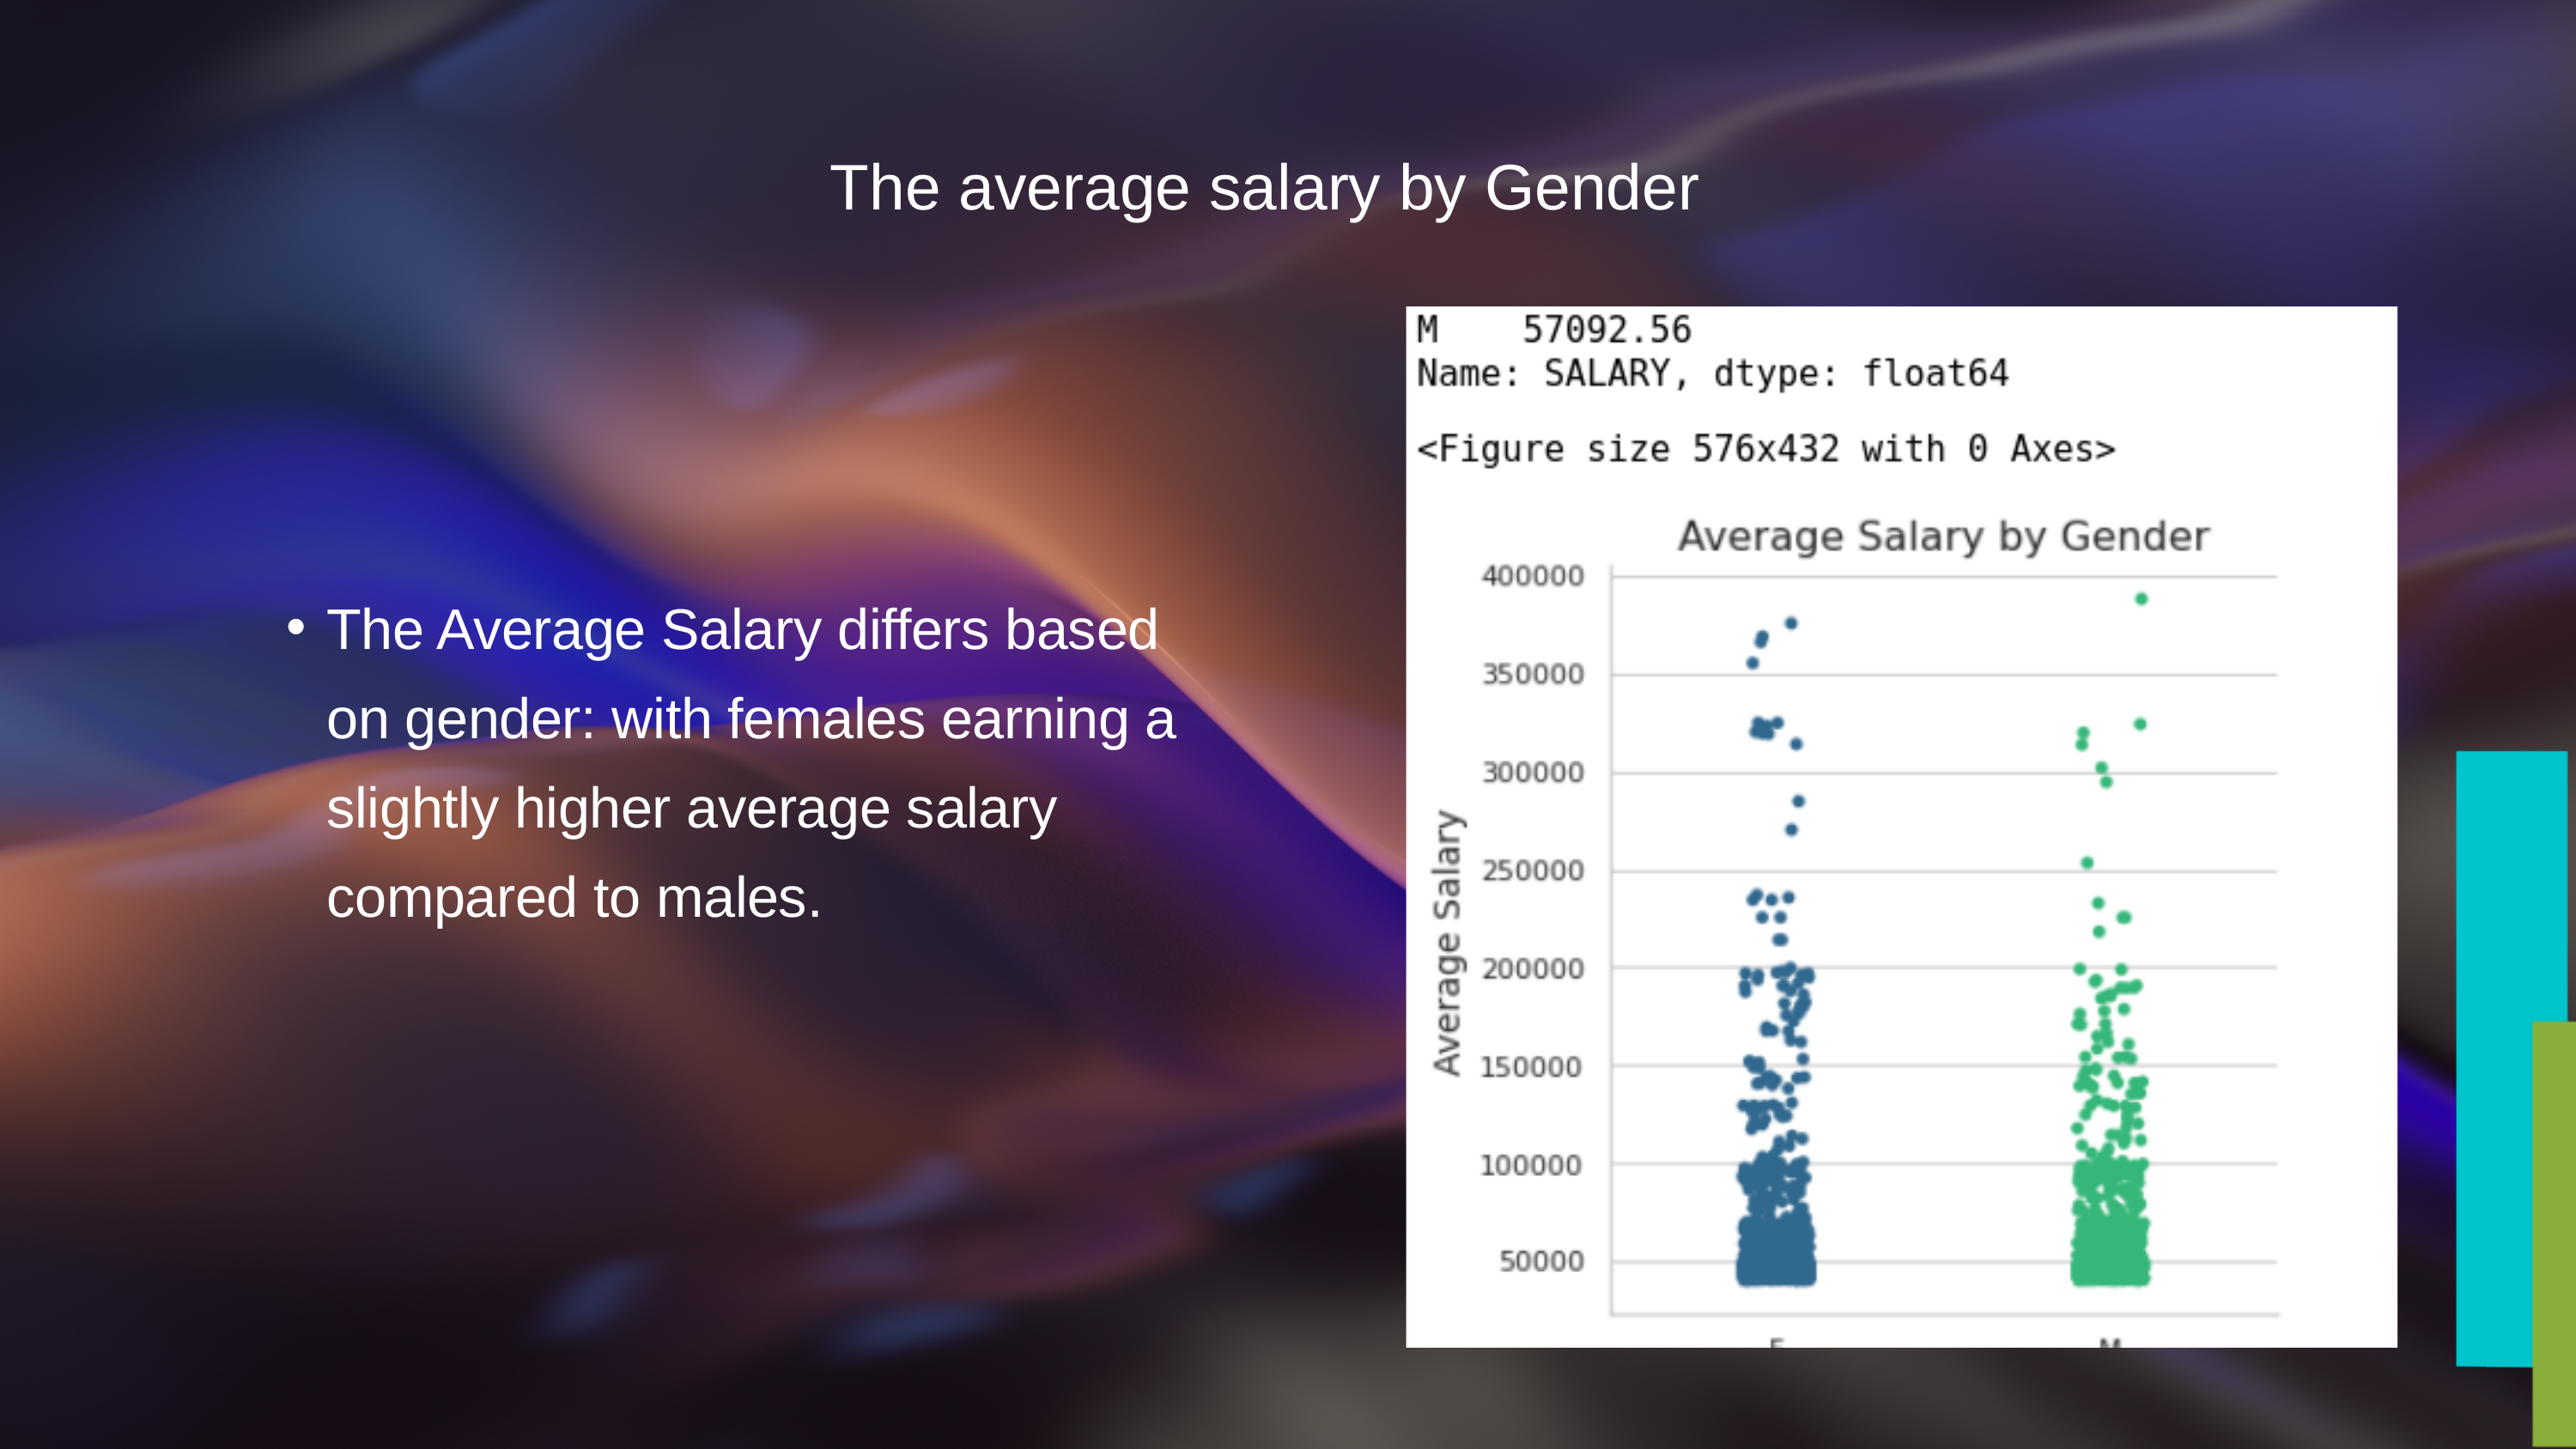

The average salary by Gender

The Average Salary differs based on gender: with females earning a slightly higher average salary compared to males.